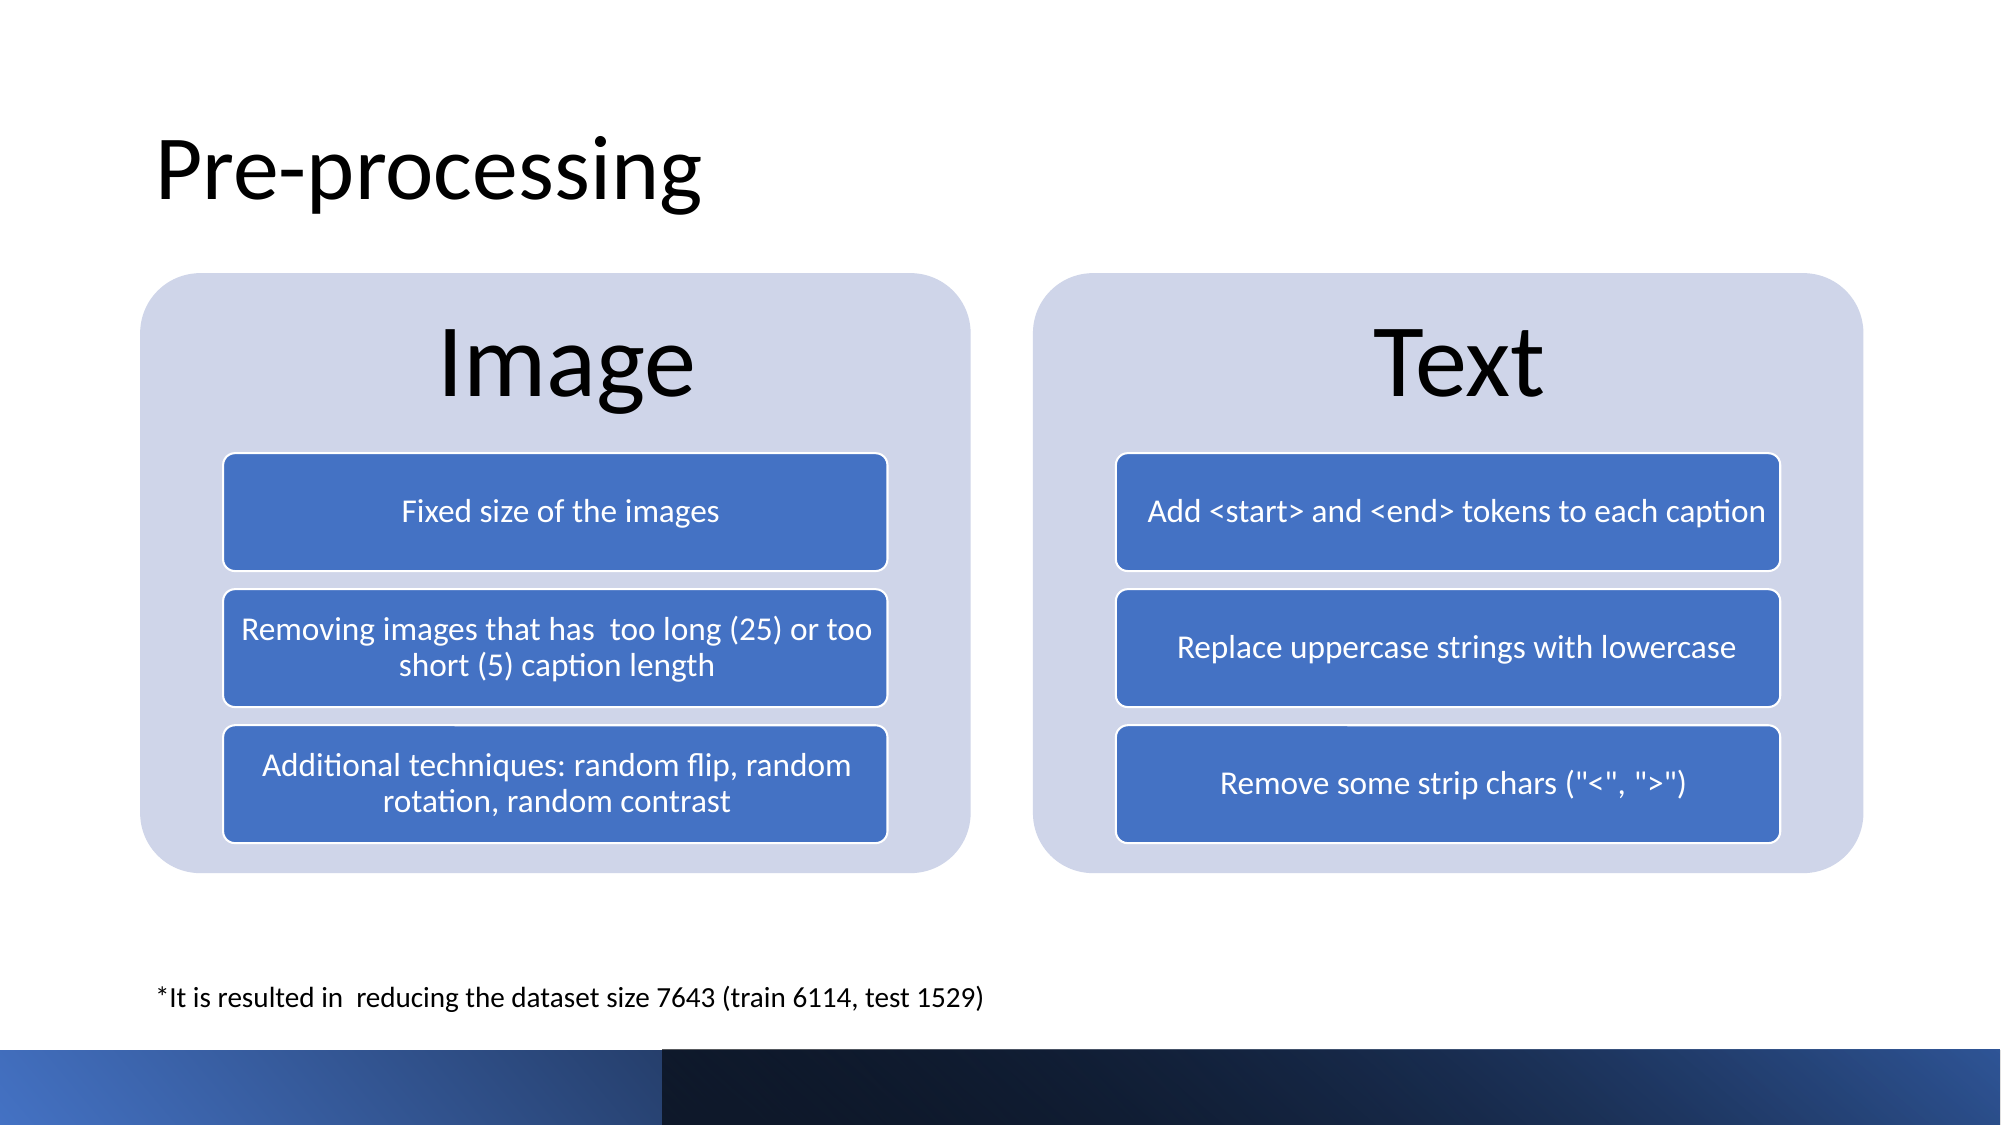

# Pre-processing
 Image
 Fixed size of the images
Removing images that has  too long (25) or too short (5) caption length
Additional techniques: random flip, random rotation, random contrast
 Text
  Add <start> and <end> tokens to each caption
  Replace uppercase strings with lowercase
 Remove some strip chars ("<", ">")

*It is resulted in  reducing the dataset size 7643 (train 6114, test 1529)
6